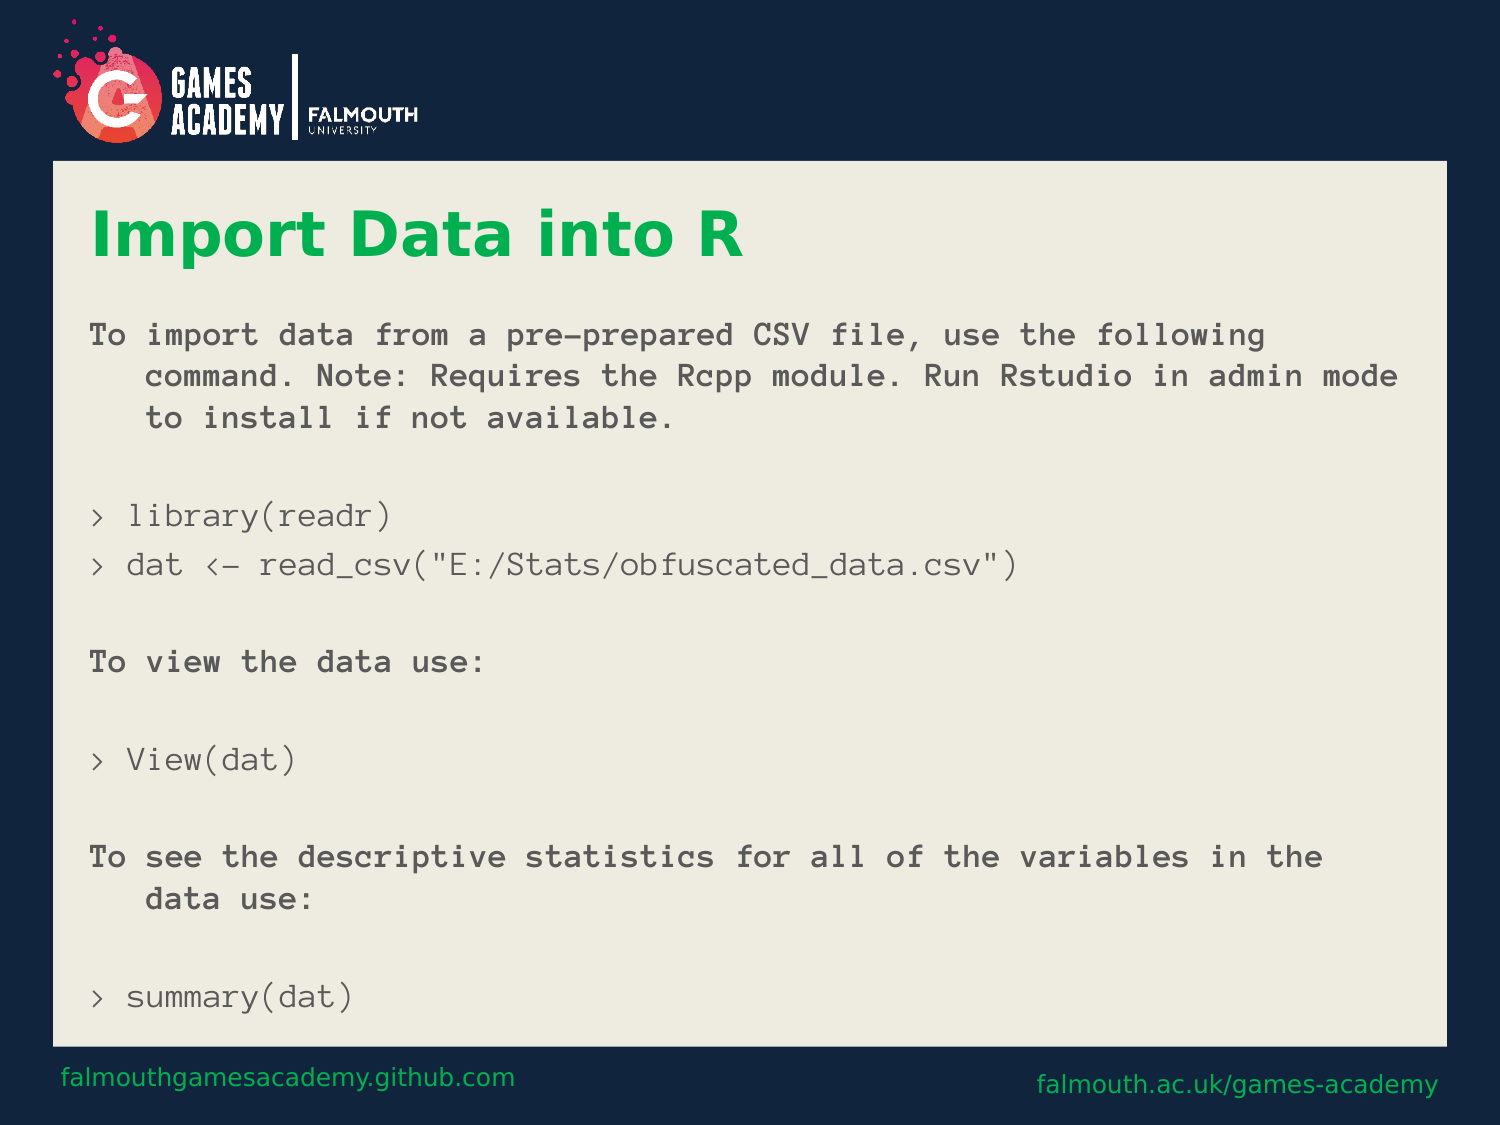

# Import Data into R
To import data from a pre-prepared CSV file, use the following command. Note: Requires the Rcpp module. Run Rstudio in admin mode to install if not available.

> library(readr)
> dat <- read_csv("E:/Stats/obfuscated_data.csv")

To view the data use:

> View(dat)

To see the descriptive statistics for all of the variables in the data use:

> summary(dat)